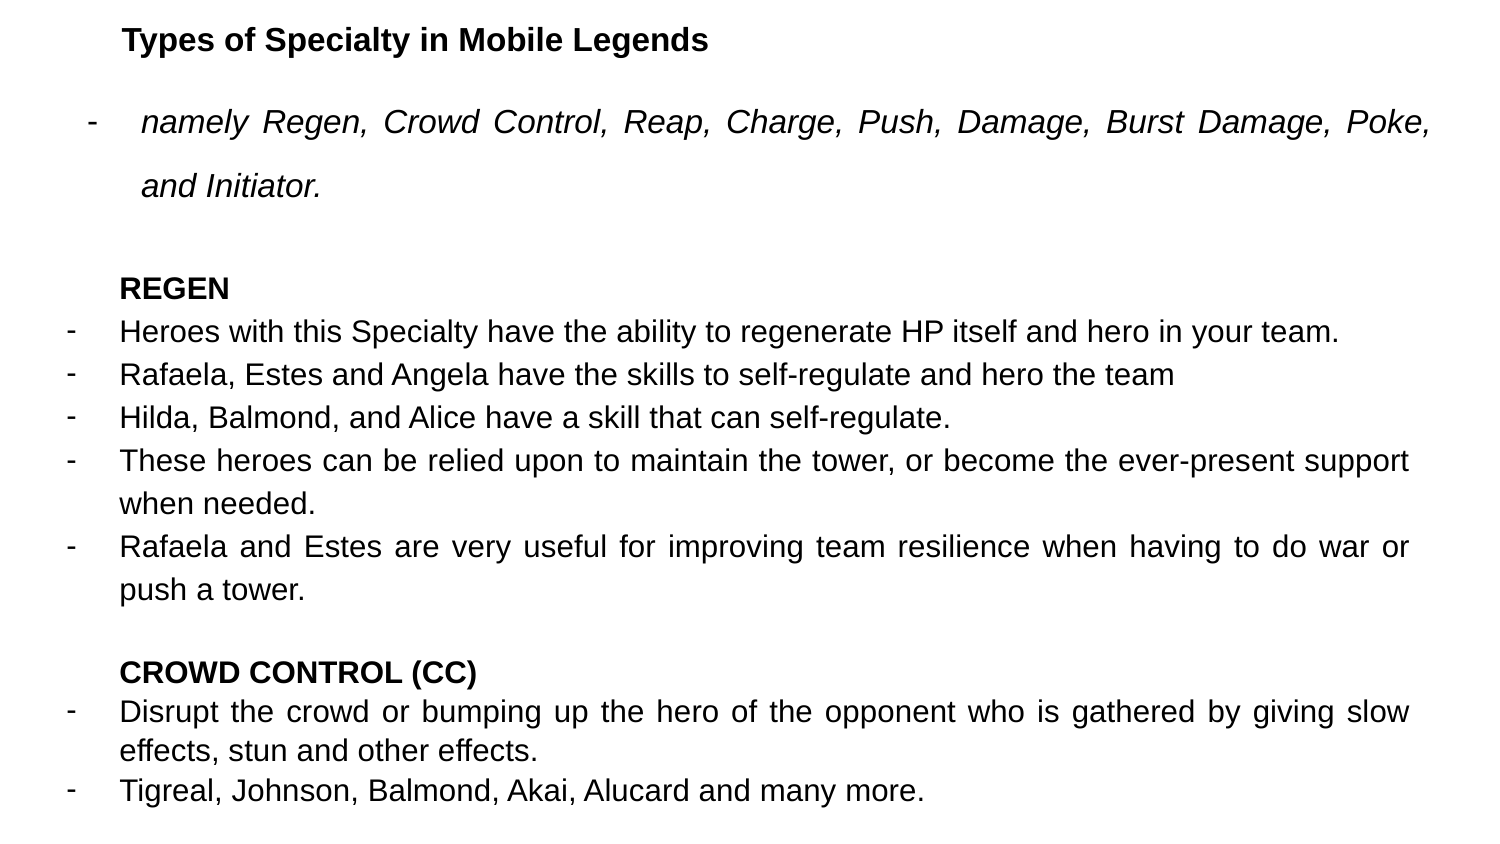

# Types of Specialty in Mobile Legends
namely Regen, Crowd Control, Reap, Charge, Push, Damage, Burst Damage, Poke, and Initiator.
REGEN
Heroes with this Specialty have the ability to regenerate HP itself and hero in your team.
Rafaela, Estes and Angela have the skills to self-regulate and hero the team
Hilda, Balmond, and Alice have a skill that can self-regulate.
These heroes can be relied upon to maintain the tower, or become the ever-present support when needed.
Rafaela and Estes are very useful for improving team resilience when having to do war or push a tower.

CROWD CONTROL (CC)
Disrupt the crowd or bumping up the hero of the opponent who is gathered by giving slow effects, stun and other effects.
Tigreal, Johnson, Balmond, Akai, Alucard and many more.